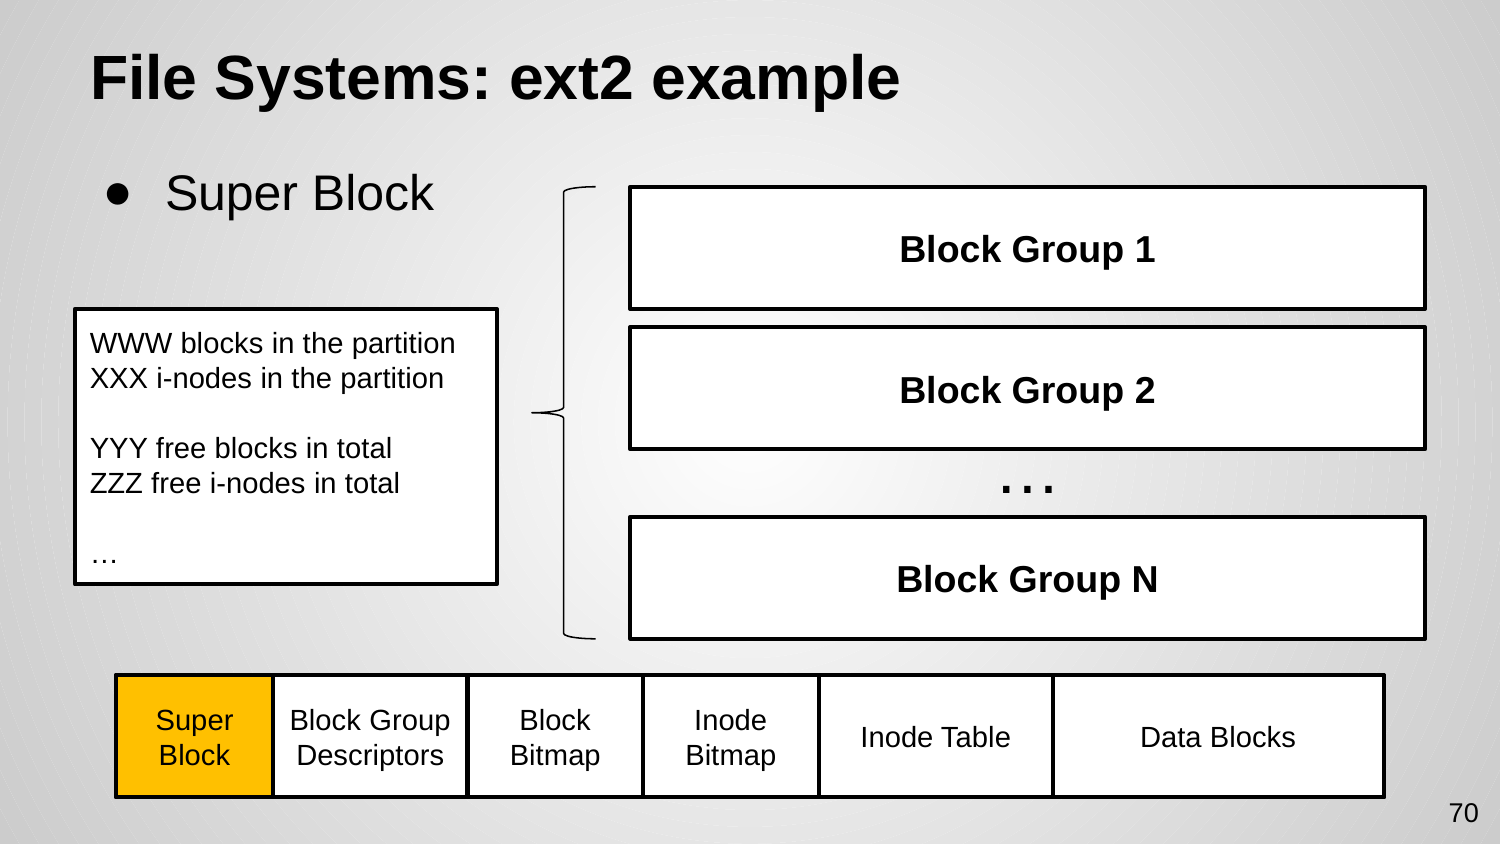

# File Systems: ext2 example
Super Block

Block Group 1
WWW blocks in the partition
XXX i-nodes in the partition

YYY free blocks in total
ZZZ free i-nodes in total

…
Block Group 2
…
Block Group N
Super Block
Block Group Descriptors
Data Blocks
Inode Table
Inode Bitmap
Block Bitmap

70